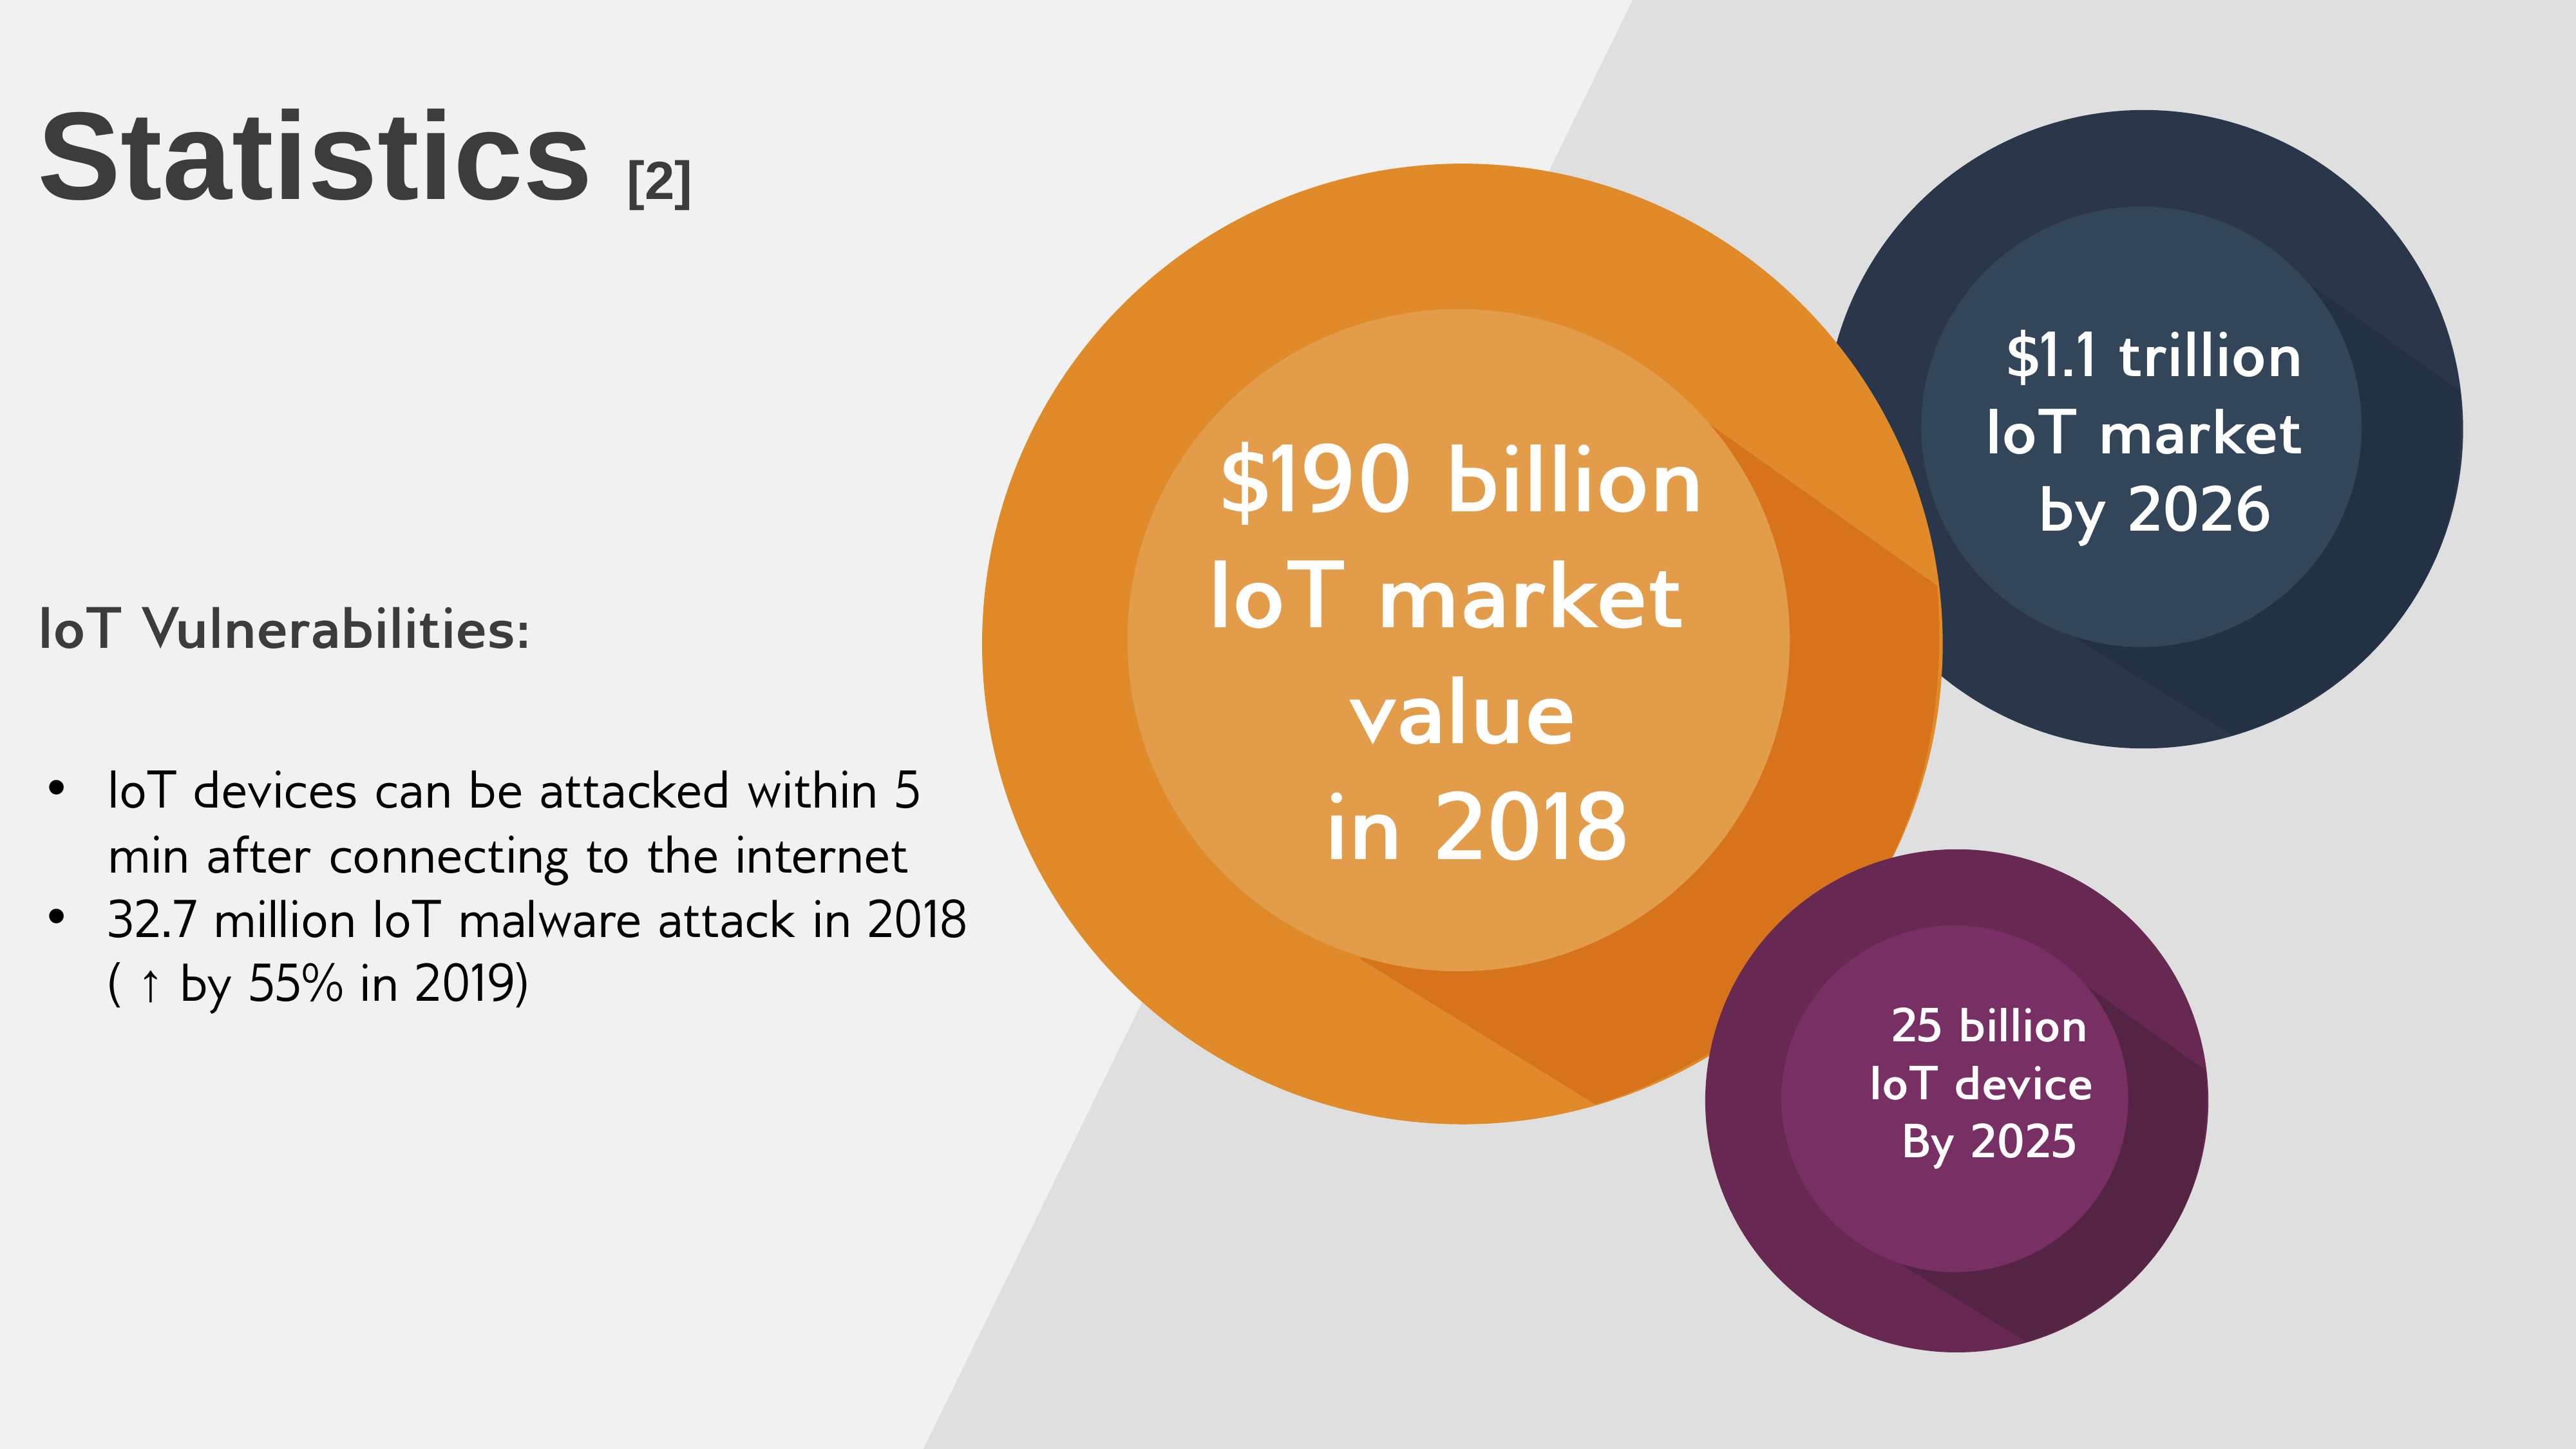

Statistics [2]

$1.1 trillion
IoT market
by 2026

$190 billion
IoT market
value
 in 2018

IoT Vulnerabilities:
IoT devices can be attacked within 5 min after connecting to the internet
32.7 million IoT malware attack in 2018 ( ↑ by 55% in 2019)

25 billion
IoT device
By 2025